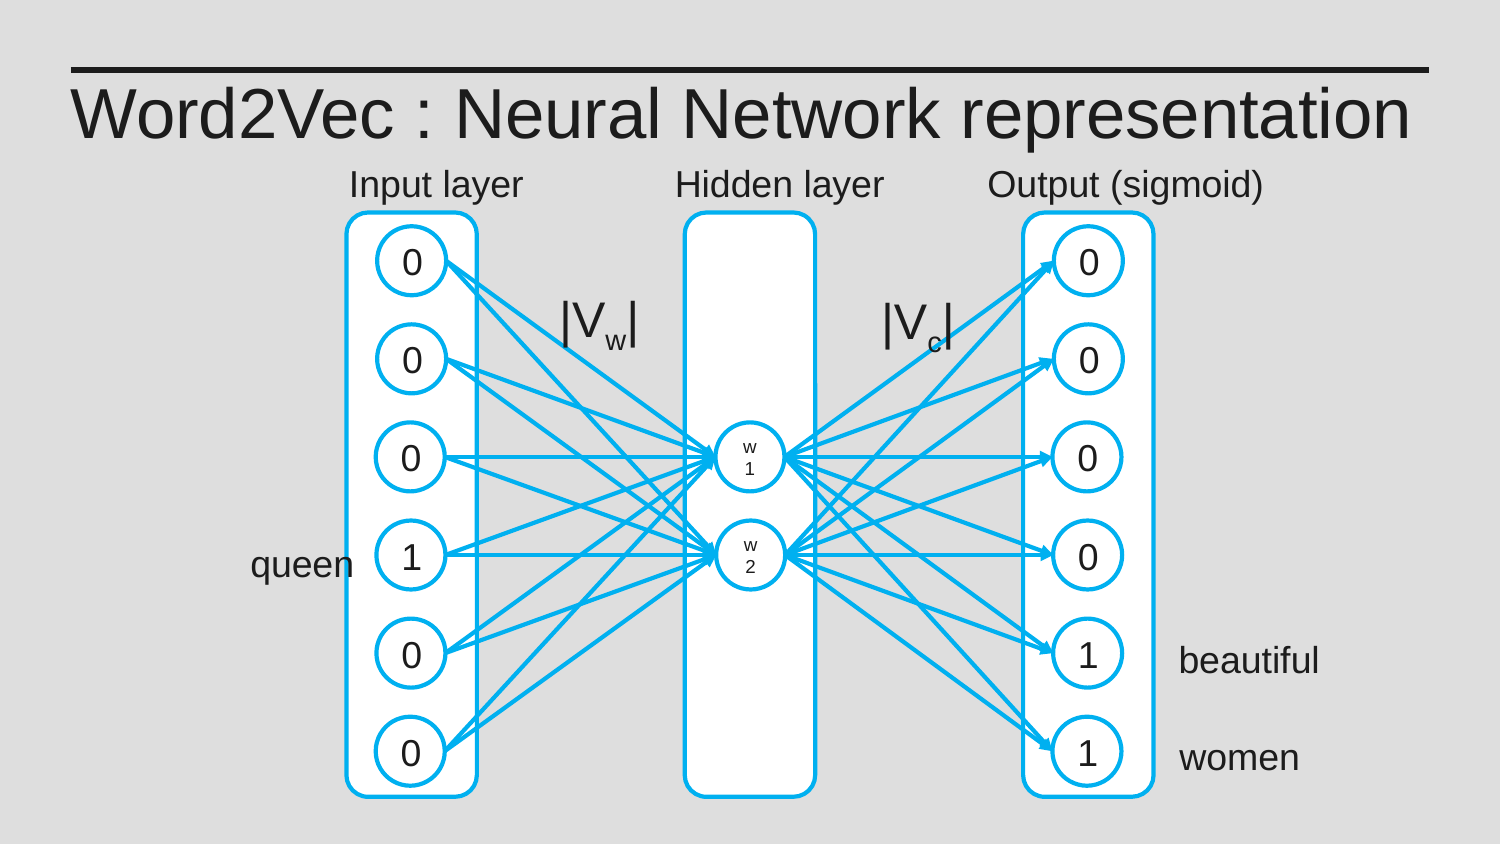

Word2Vec : Neural Network representation
Input layer
Hidden layer
Output (sigmoid)

0
0

|Vw|
|Vc|
0
0
0
w1
0
1
w2
0
queen
0
1
beautiful
0
1
women